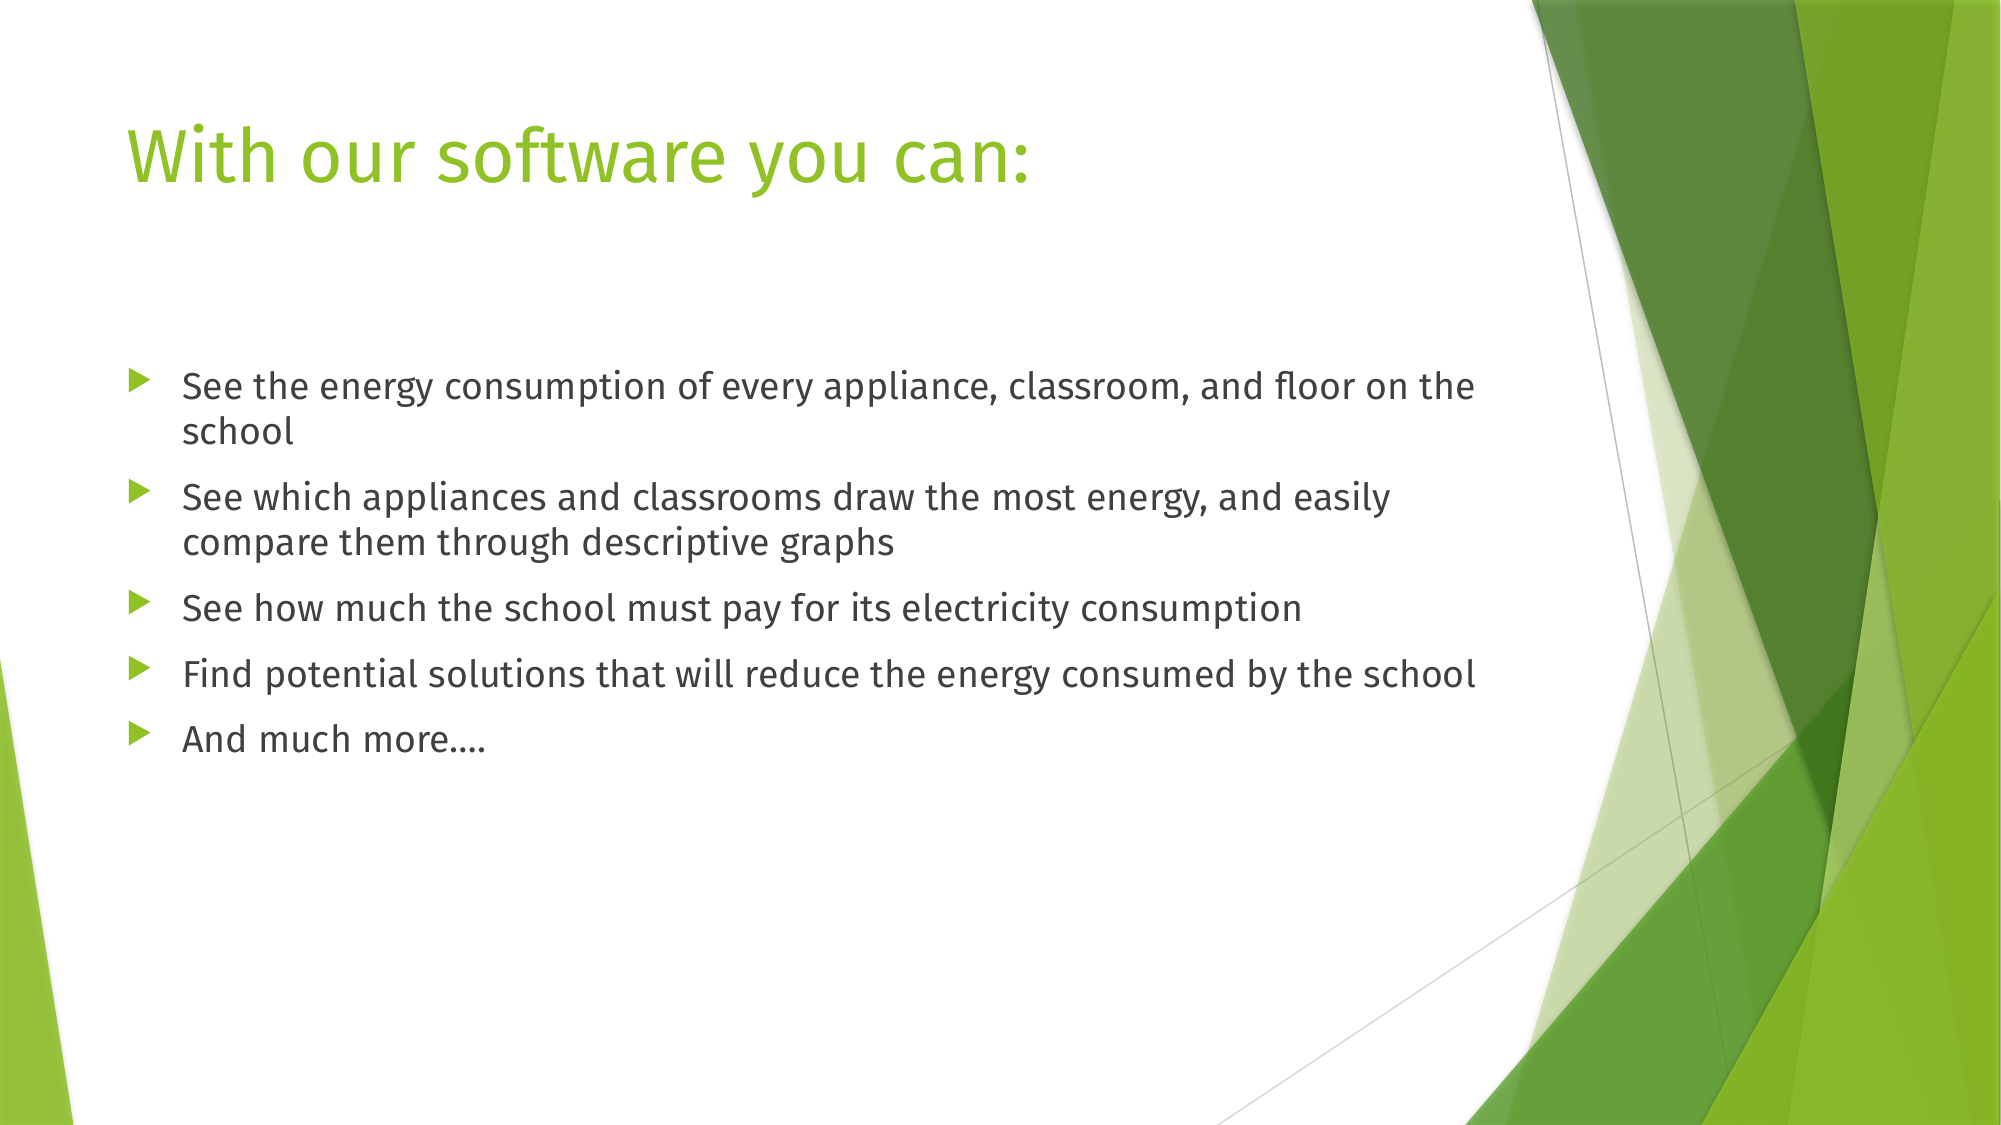

# With our software you can:
See the energy consumption of every appliance, classroom, and floor on the school
See which appliances and classrooms draw the most energy, and easily compare them through descriptive graphs
See how much the school must pay for its electricity consumption
Find potential solutions that will reduce the energy consumed by the school
And much more….